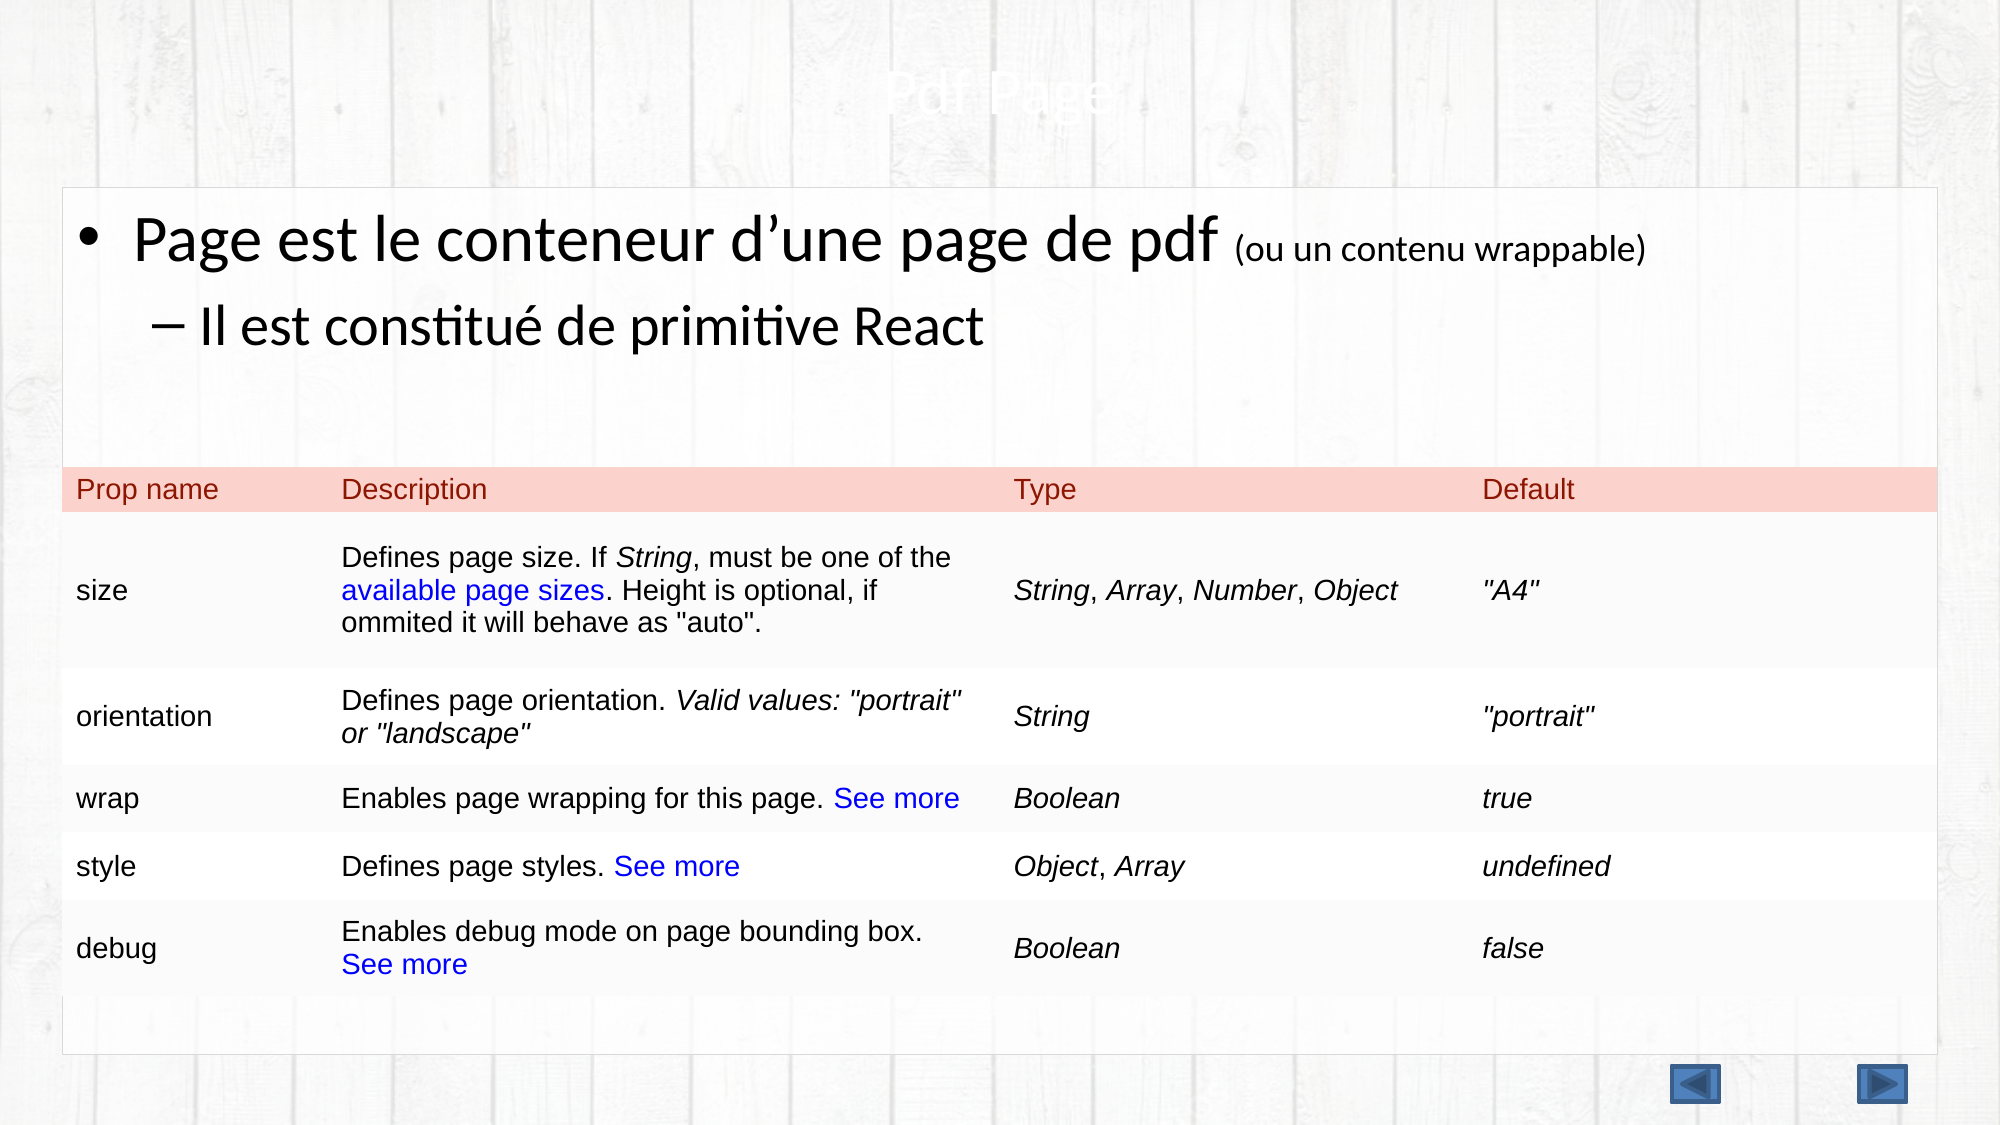

# Pdf Page
Page est le conteneur d’une page de pdf (ou un contenu wrappable)
Il est constitué de primitive React
| Prop name | Description | Type | Default |
| --- | --- | --- | --- |
| size | Defines page size. If String, must be one of the available page sizes. Height is optional, if ommited it will behave as "auto". | String, Array, Number, Object | "A4" |
| orientation | Defines page orientation. Valid values: "portrait" or "landscape" | String | "portrait" |
| wrap | Enables page wrapping for this page. See more | Boolean | true |
| style | Defines page styles. See more | Object, Array | undefined |
| debug | Enables debug mode on page bounding box. See more | Boolean | false |